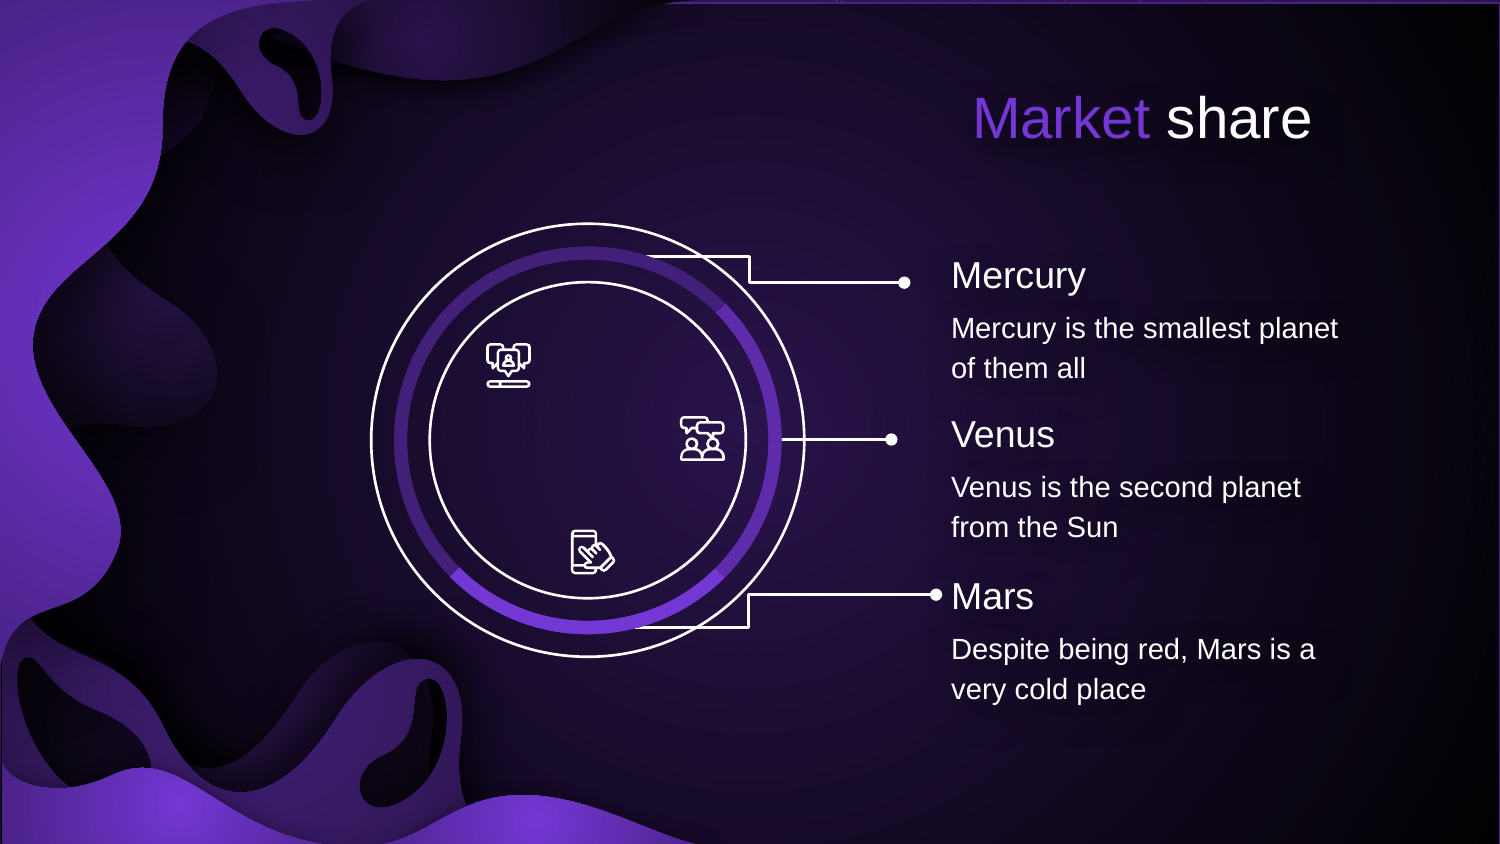

# Market share

Mercury

Mercury is the smallest planet of them all

Venus

Venus is the second planet from the Sun

Mars
Despite being red, Mars is a very cold place